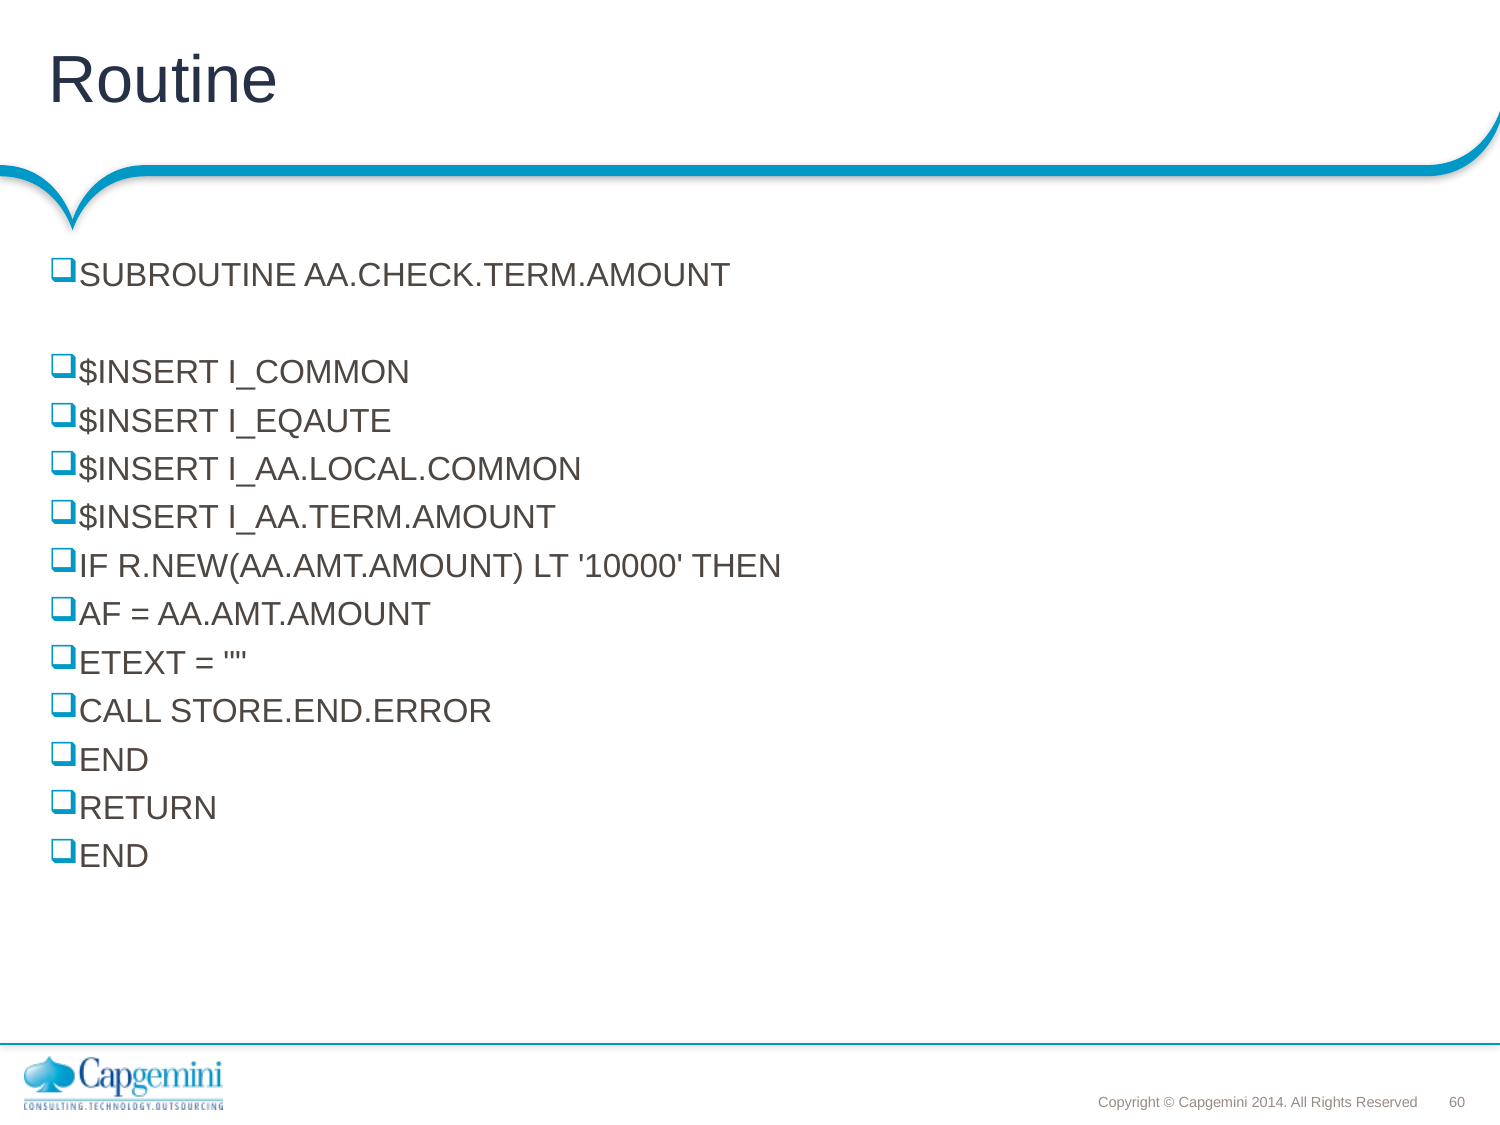

# Routine
SUBROUTINE AA.CHECK.TERM.AMOUNT

$INSERT I_COMMON
$INSERT I_EQAUTE
$INSERT I_AA.LOCAL.COMMON
$INSERT I_AA.TERM.AMOUNT
IF R.NEW(AA.AMT.AMOUNT) LT '10000' THEN
AF = AA.AMT.AMOUNT
ETEXT = ""
CALL STORE.END.ERROR
END
RETURN
END